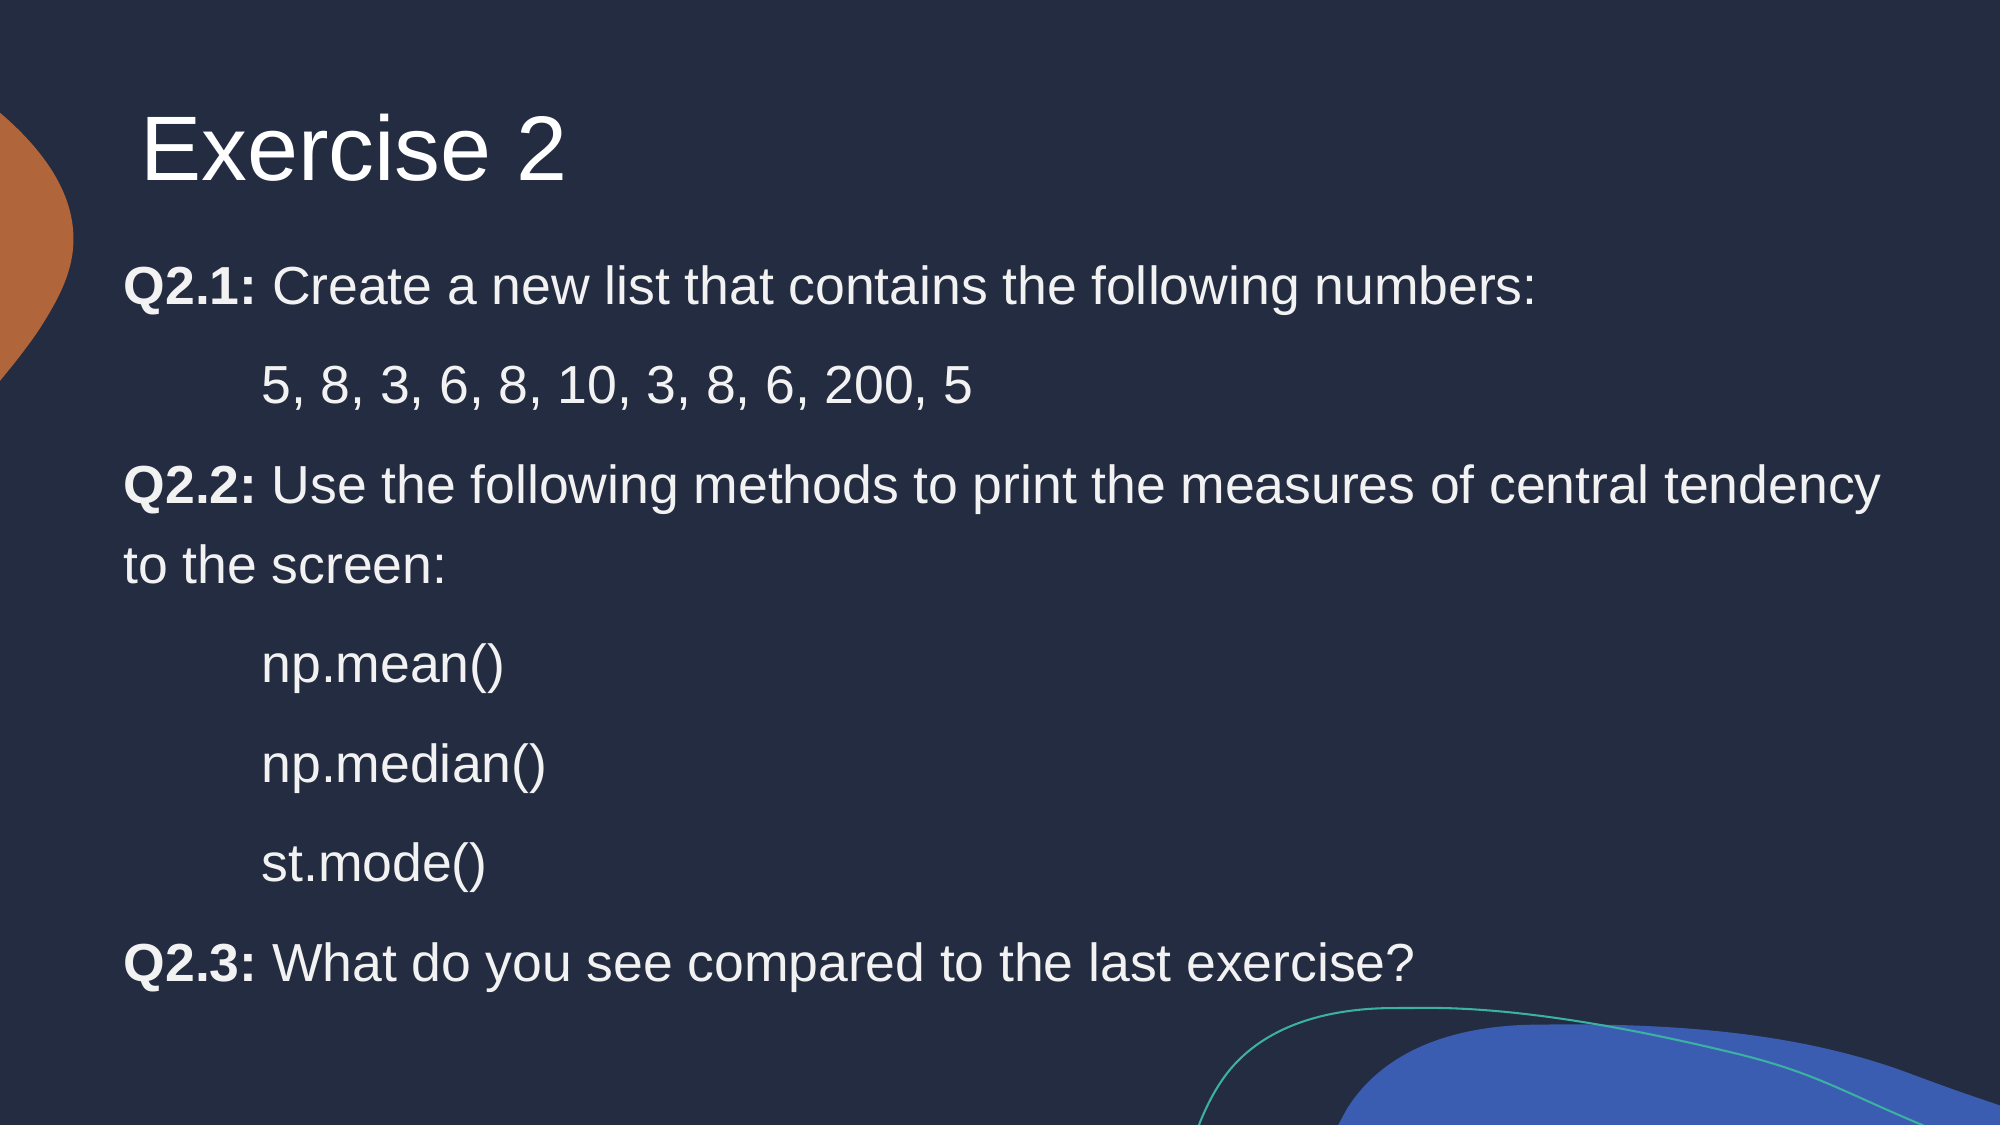

# Exercise 2
Q2.1: Create a new list that contains the following numbers:
			5, 8, 3, 6, 8, 10, 3, 8, 6, 200, 5
Q2.2: Use the following methods to print the measures of central tendency to the screen:
	np.mean()
	np.median()
	st.mode()
Q2.3: What do you see compared to the last exercise?